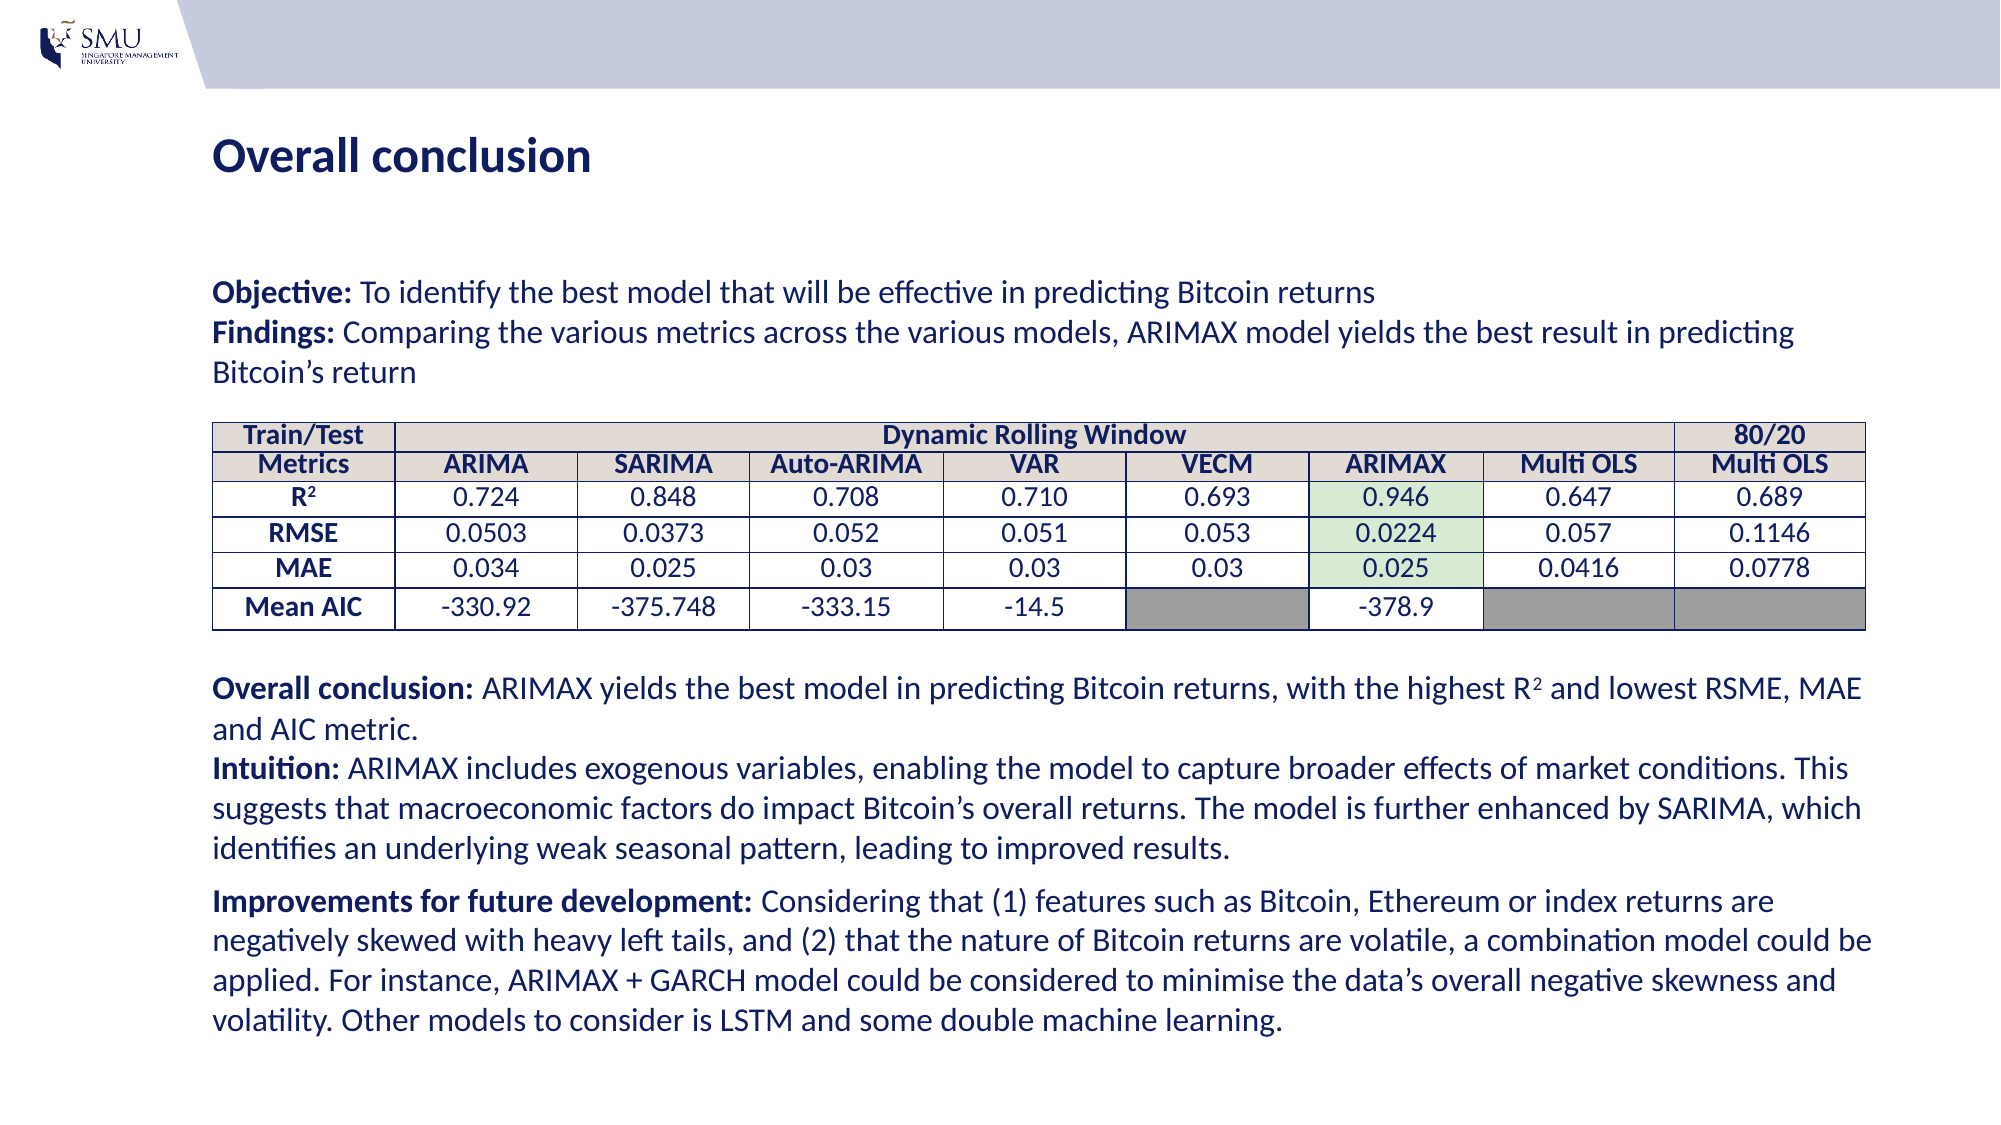

# Overall conclusion
Objective: To identify the best model that will be effective in predicting Bitcoin returns
Findings: Comparing the various metrics across the various models, ARIMAX model yields the best result in predicting Bitcoin’s return

Overall conclusion: ARIMAX yields the best model in predicting Bitcoin returns, with the highest R2 and lowest RSME, MAE and AIC metric.
Intuition: ARIMAX includes exogenous variables, enabling the model to capture broader effects of market conditions. This suggests that macroeconomic factors do impact Bitcoin’s overall returns. The model is further enhanced by SARIMA, which identifies an underlying weak seasonal pattern, leading to improved results.

Improvements for future development: Considering that (1) features such as Bitcoin, Ethereum or index returns are negatively skewed with heavy left tails, and (2) that the nature of Bitcoin returns are volatile, a combination model could be applied. For instance, ARIMAX + GARCH model could be considered to minimise the data’s overall negative skewness and volatility. Other models to consider is LSTM and some double machine learning.
| Train/Test | Dynamic Rolling Window |  |  |  |  |  |  | 80/20 |
| --- | --- | --- | --- | --- | --- | --- | --- | --- |
| Metrics | ARIMA | SARIMA | Auto-ARIMA | VAR | VECM | ARIMAX | Multi OLS | Multi OLS |
| R2 | 0.724 | 0.848 | 0.708 | 0.710 | 0.693 | 0.946 | 0.647 | 0.689 |
| RMSE | 0.0503 | 0.0373 | 0.052 | 0.051 | 0.053 | 0.0224 | 0.057 | 0.1146 |
| MAE | 0.034 | 0.025 | 0.03 | 0.03 | 0.03 | 0.025 | 0.0416 | 0.0778 |
| Mean AIC | -330.92 | -375.748 | -333.15 | -14.5 |  | -378.9 |  |  |